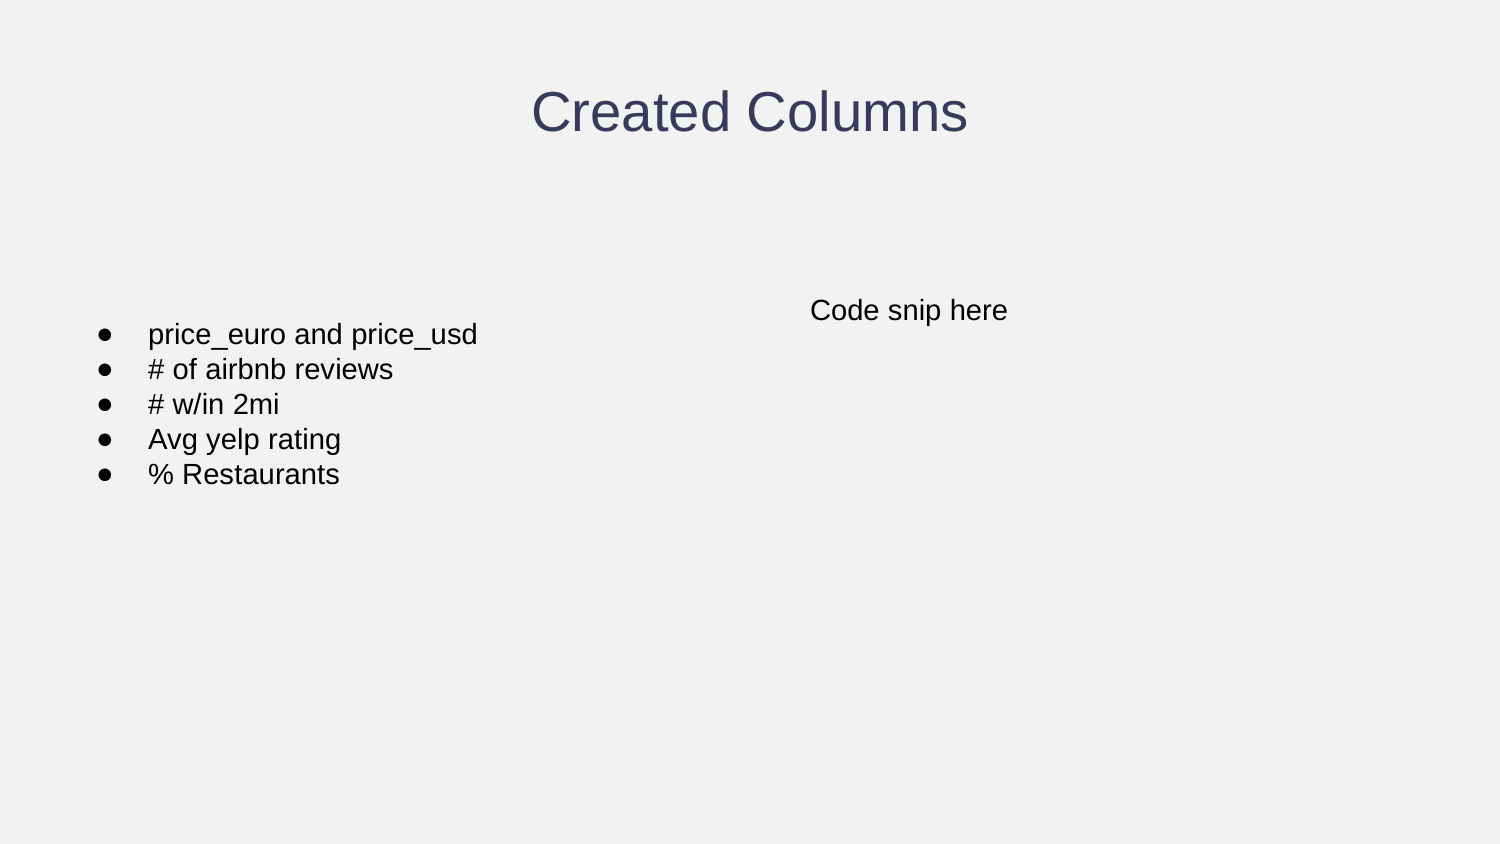

# Created Columns
Code snip here
price_euro and price_usd
# of airbnb reviews
# w/in 2mi
Avg yelp rating
% Restaurants